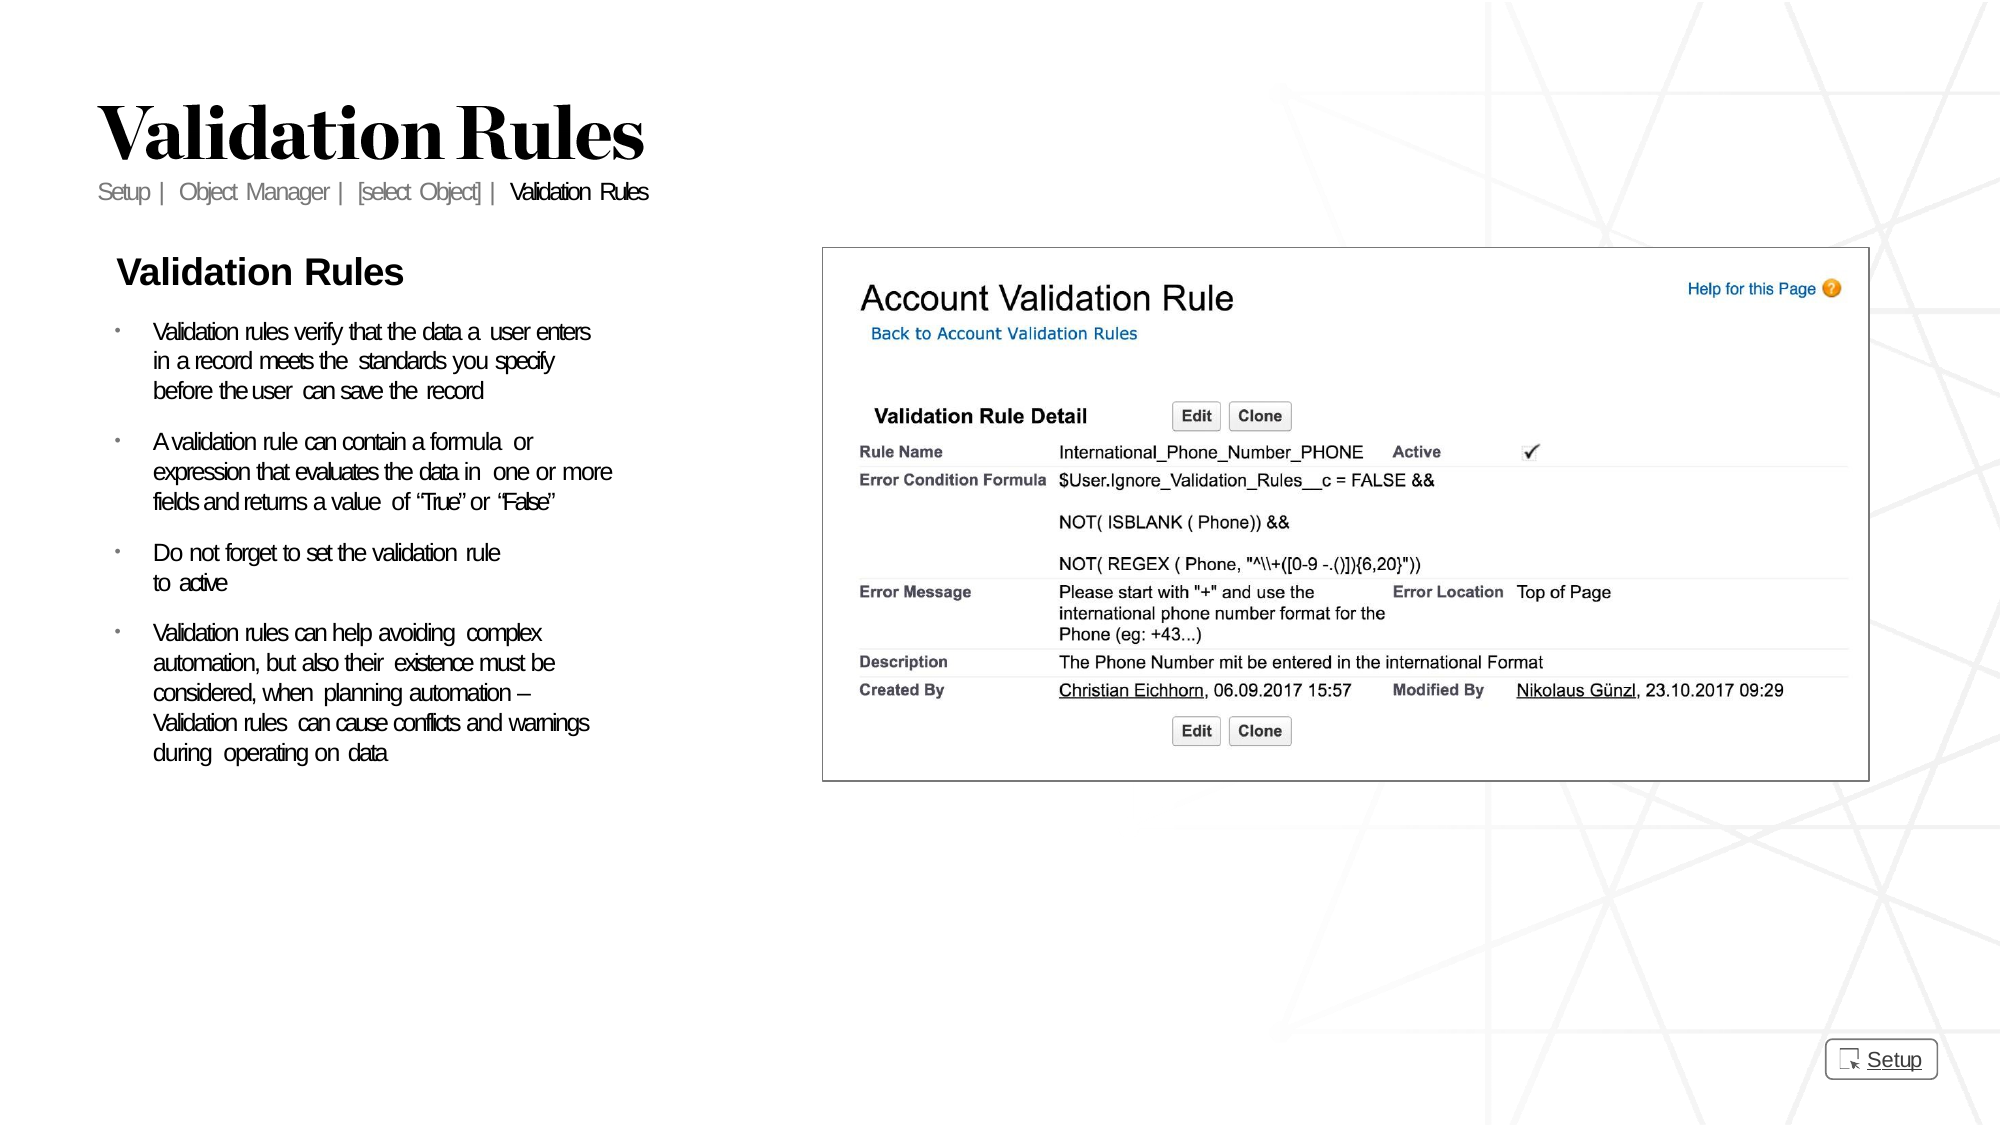

Setup | Object Manager | [select Object] | Validation Rules
# Validation Rules
Validation rules verify that the data a  user enters in a record meets the  standards you specify before the user  can save the record
A validation rule can contain a formula  or expression that evaluates the data in  one or more fields and returns a value  of “True” or “False”
Do not forget to set the validation rule
to active
Validation rules can help avoiding  complex automation, but also their  existence must be considered, when  planning automation – Validation rules  can cause conflicts and warnings during  operating on data

Setup